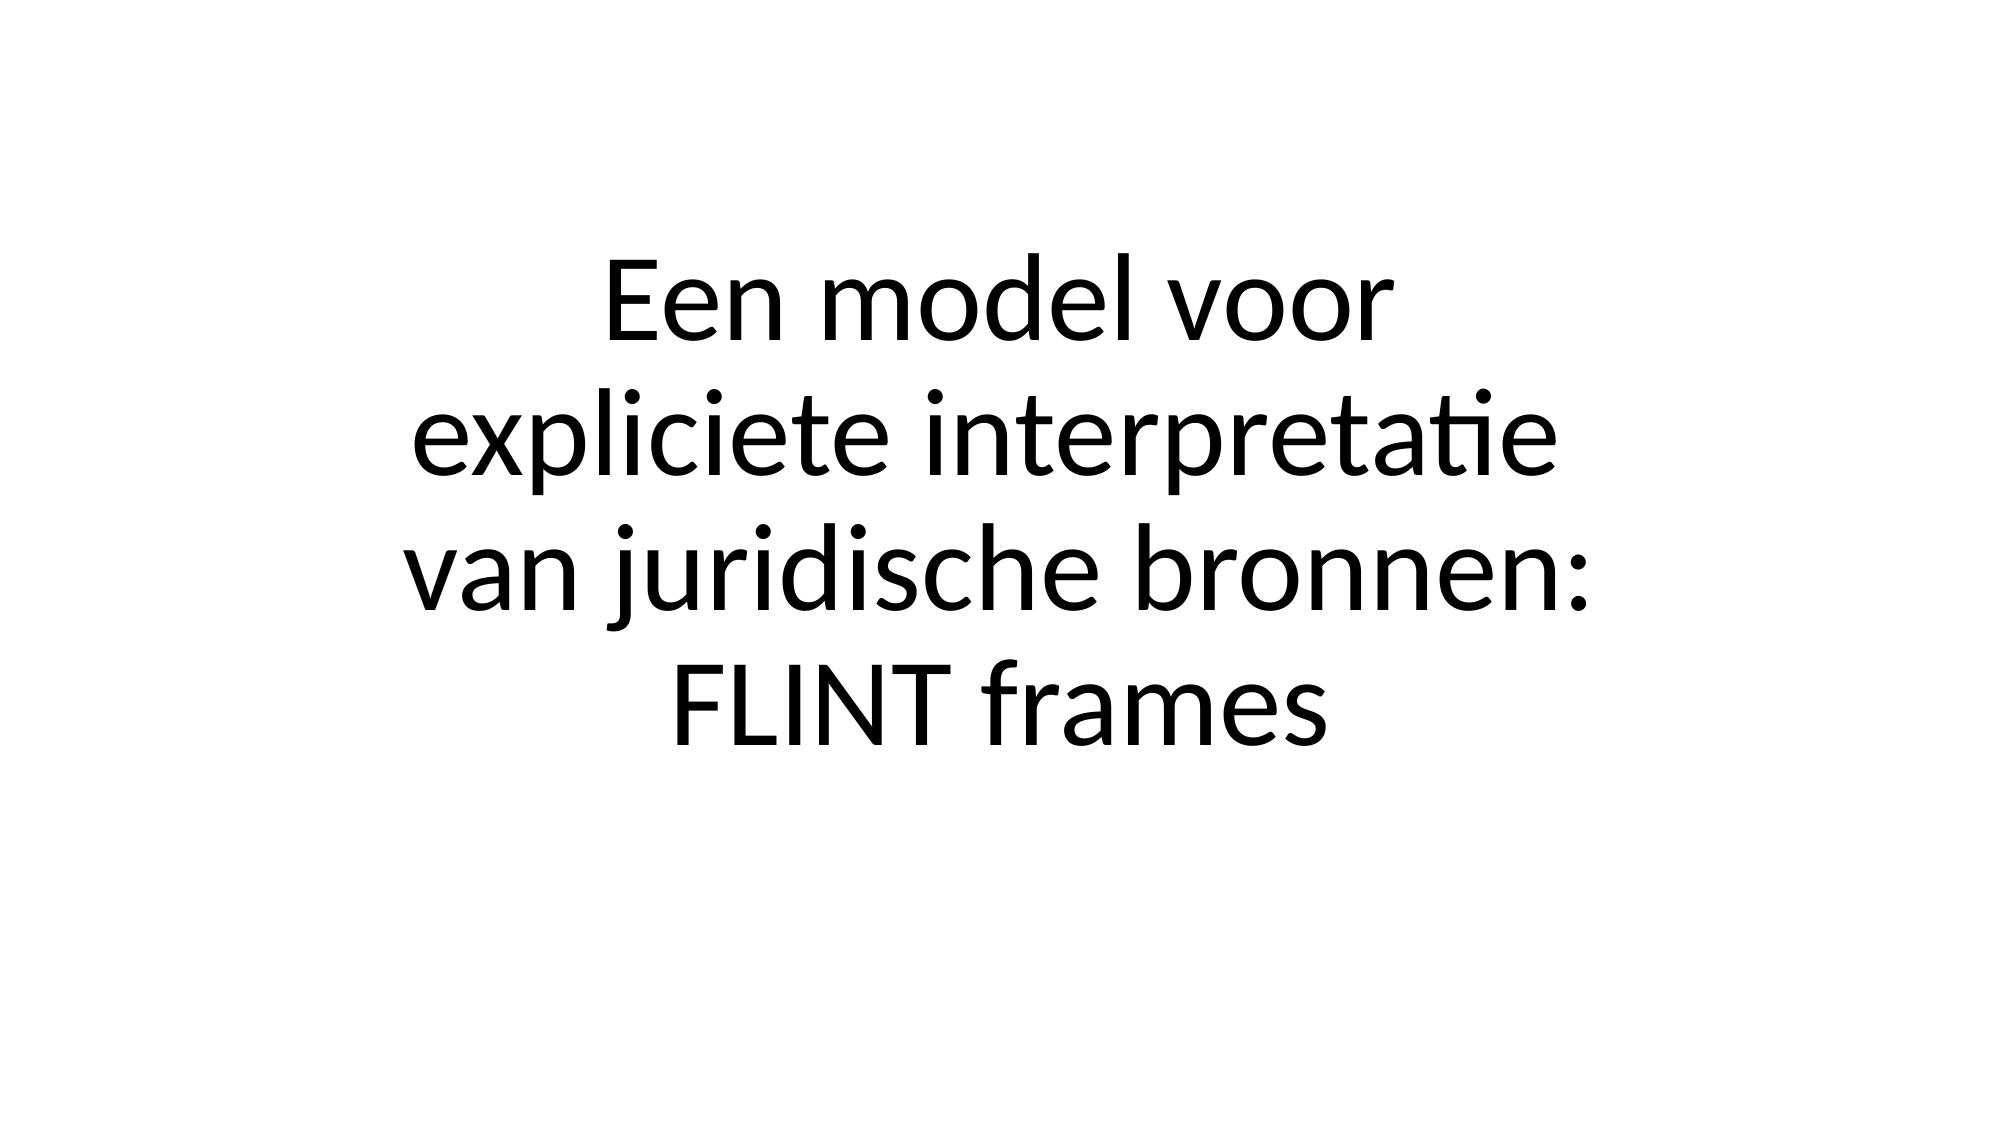

# Een model voor expliciete interpretatie van juridische bronnen: FLINT frames